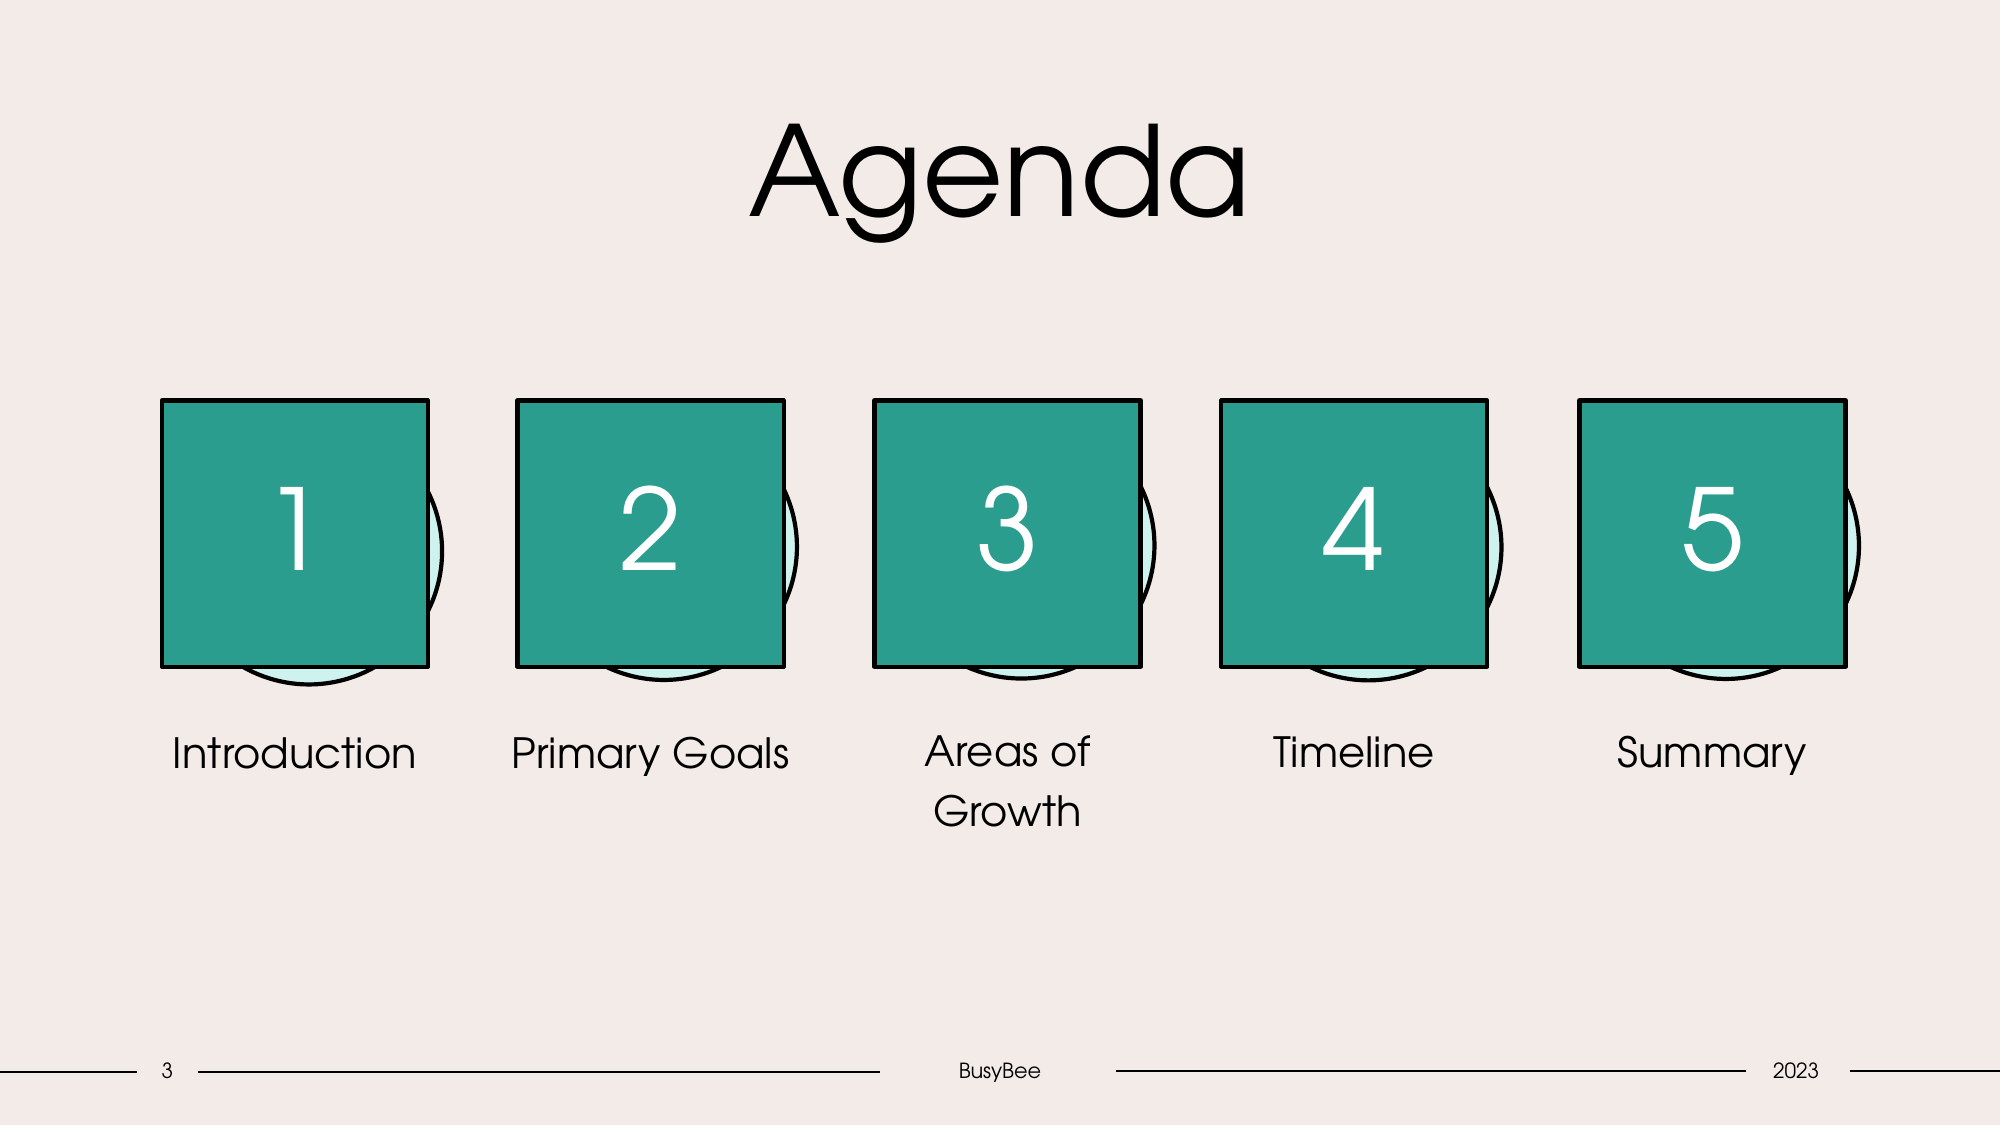

# Agenda
1
2
3
4
5
Areas of Growth

Timeline

Summary

Introduction

Primary Goals

3
BusyBee
2023